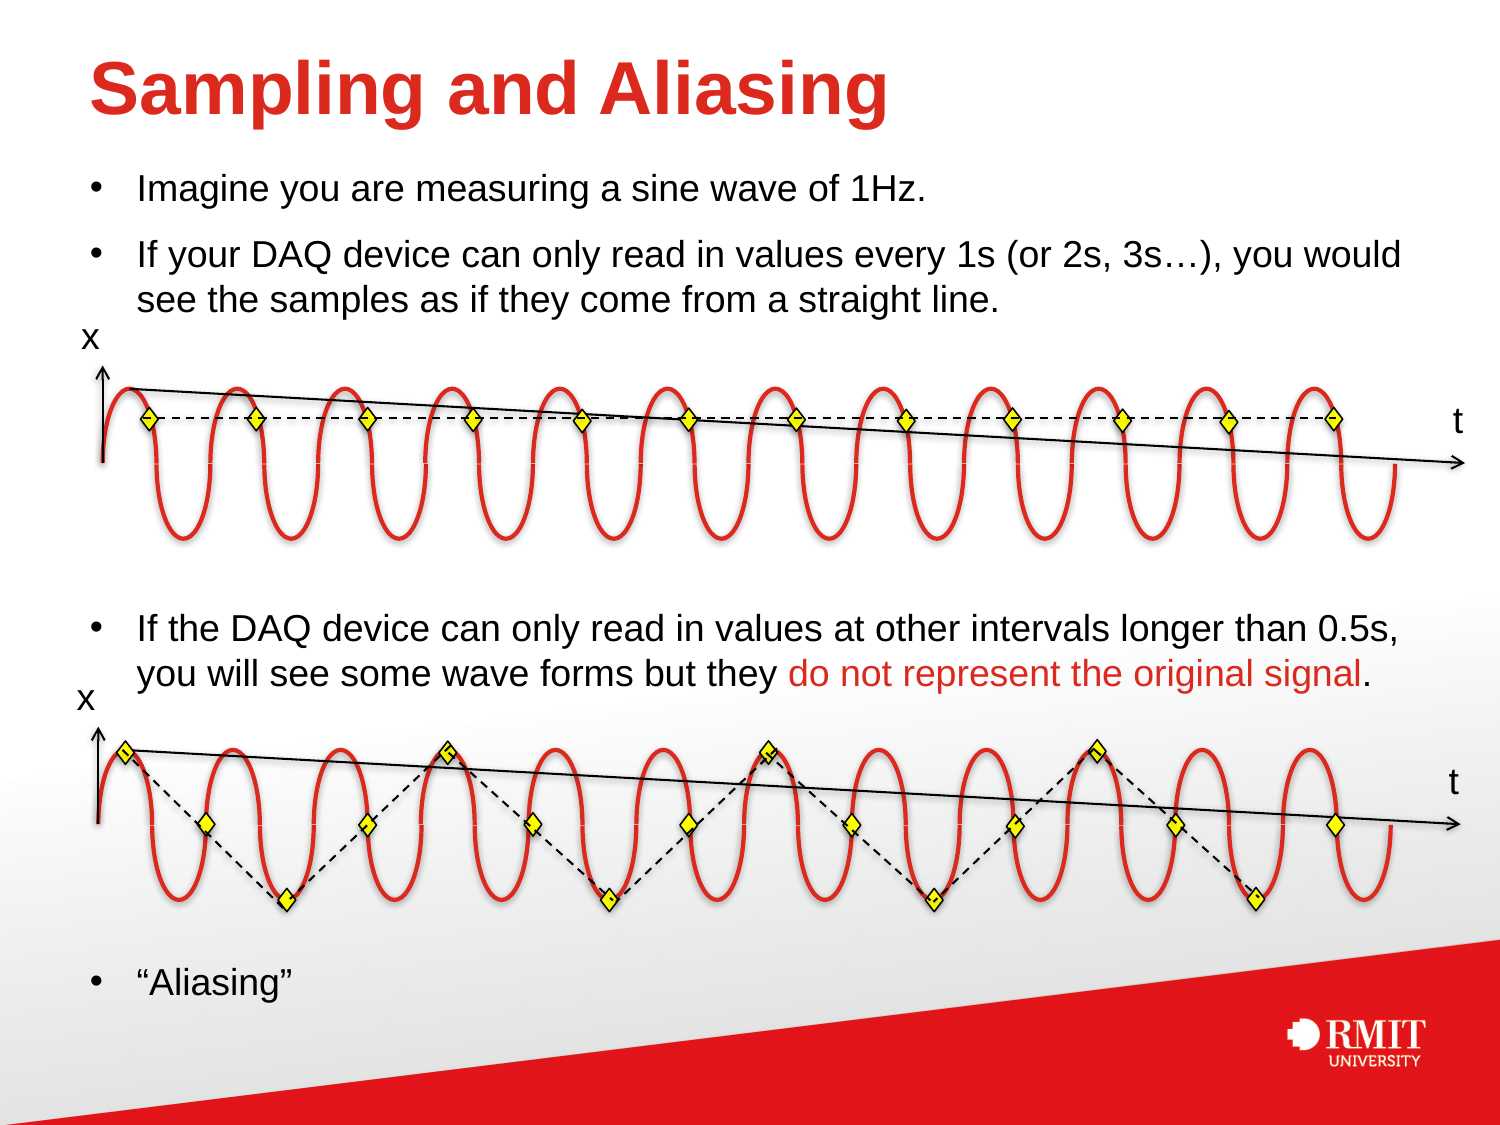

# Sampling and Aliasing
Imagine you are measuring a sine wave of 1Hz.
If your DAQ device can only read in values every 1s (or 2s, 3s…), you would see the samples as if they come from a straight line.

If the DAQ device can only read in values at other intervals longer than 0.5s, you will see some wave forms but they do not represent the original signal.

“Aliasing”
x

t

x

t